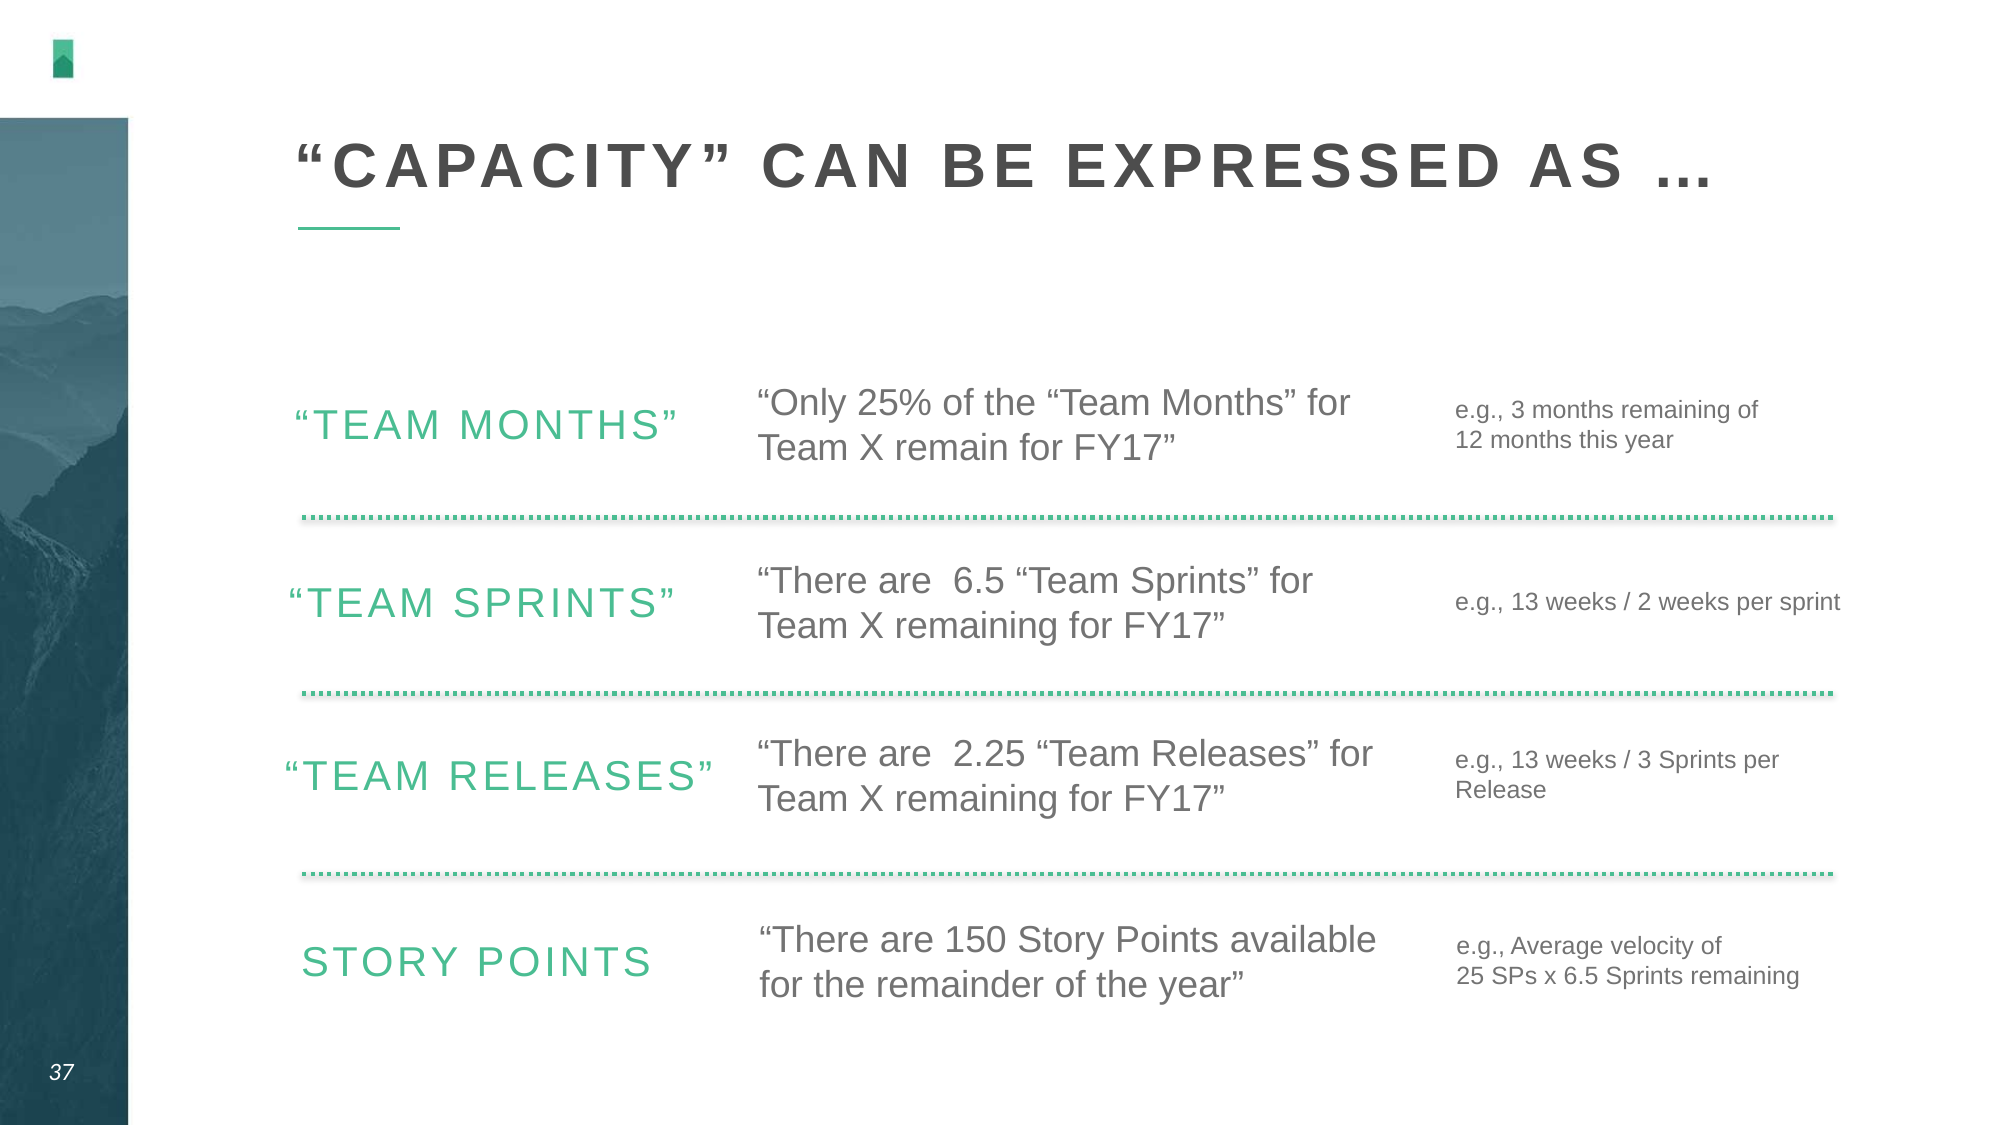

# “Capacity” can be expressed as …
“Only 25% of the “Team Months” for Team X remain for FY17”
e.g., 3 months remaining of 12 months this year
“TEAM MONTHS”
“There are  6.5 “Team Sprints” for Team X remaining for FY17”
“TEAM SPRINTS”
e.g., 13 weeks / 2 weeks per sprint
“There are  2.25 “Team Releases” for Team X remaining for FY17”
e.g., 13 weeks / 3 Sprints per Release
“TEAM RELEASES”
“There are 150 Story Points available for the remainder of the year”
e.g., Average velocity of
25 SPs x 6.5 Sprints remaining
 STORY POINTS
37